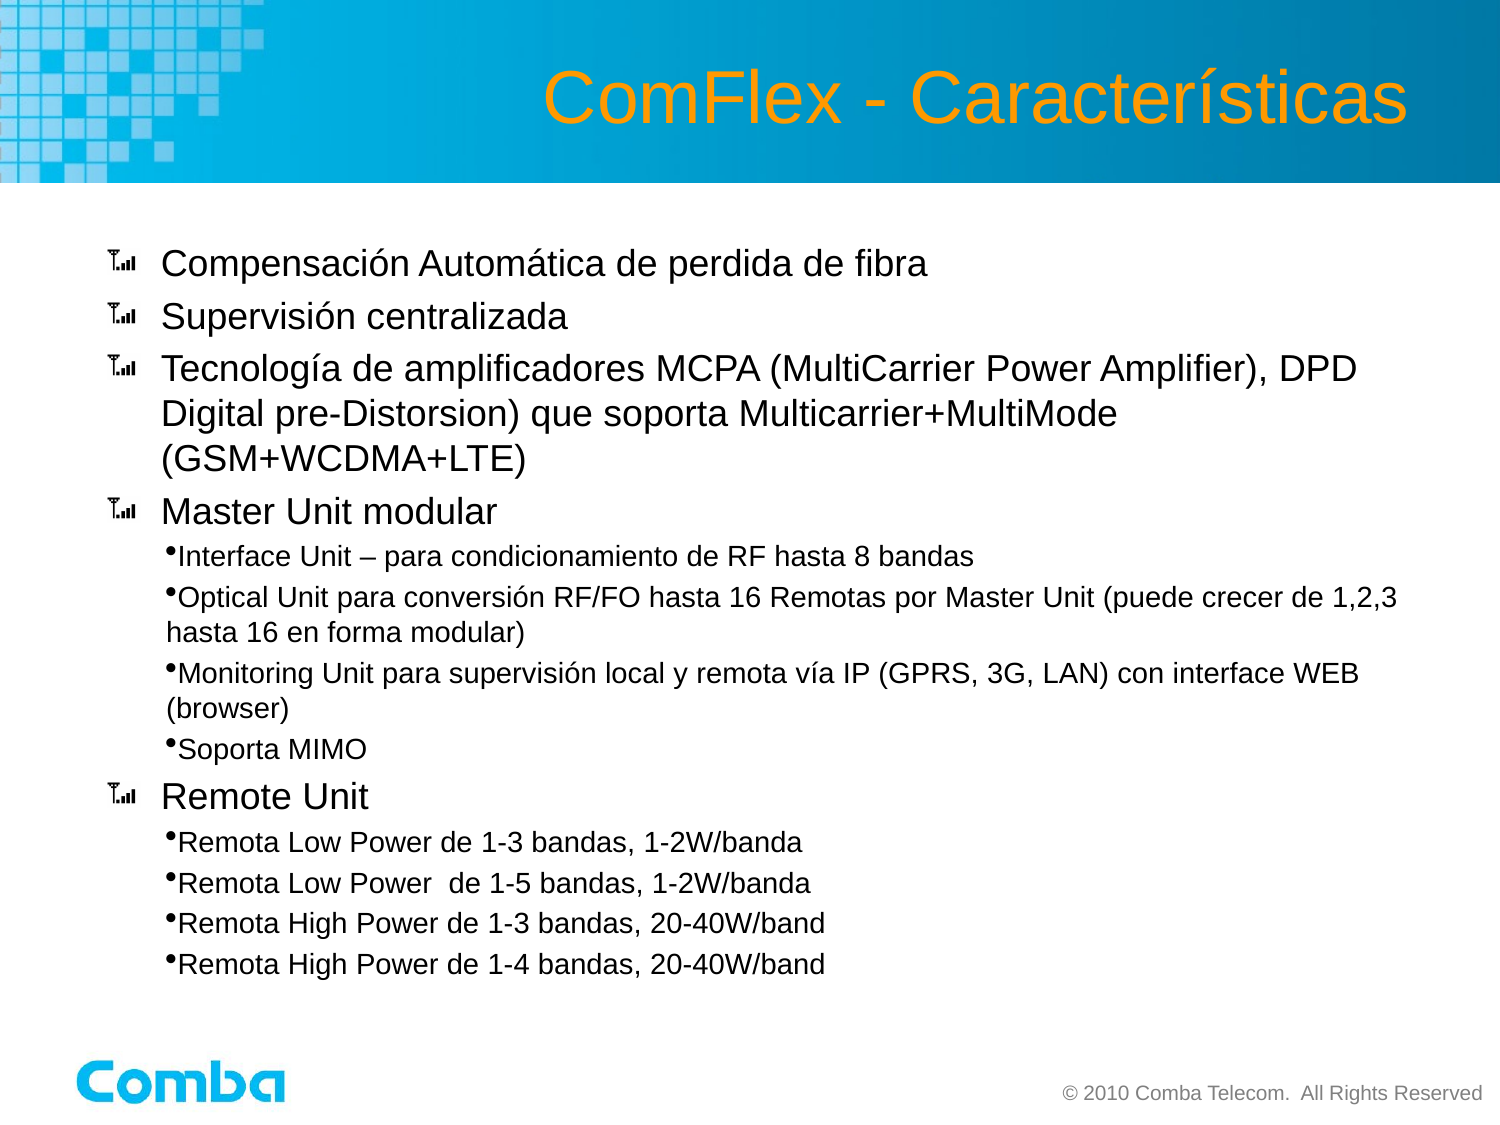

# ComFlex - Características
Compensación Automática de perdida de fibra
Supervisión centralizada
Tecnología de amplificadores MCPA (MultiCarrier Power Amplifier), DPD Digital pre-Distorsion) que soporta Multicarrier+MultiMode (GSM+WCDMA+LTE)
Master Unit modular
Interface Unit – para condicionamiento de RF hasta 8 bandas
Optical Unit para conversión RF/FO hasta 16 Remotas por Master Unit (puede crecer de 1,2,3 hasta 16 en forma modular)
Monitoring Unit para supervisión local y remota vía IP (GPRS, 3G, LAN) con interface WEB (browser)
Soporta MIMO
Remote Unit
Remota Low Power de 1-3 bandas, 1-2W/banda
Remota Low Power  de 1-5 bandas, 1-2W/banda
Remota High Power de 1-3 bandas, 20-40W/band
Remota High Power de 1-4 bandas, 20-40W/band